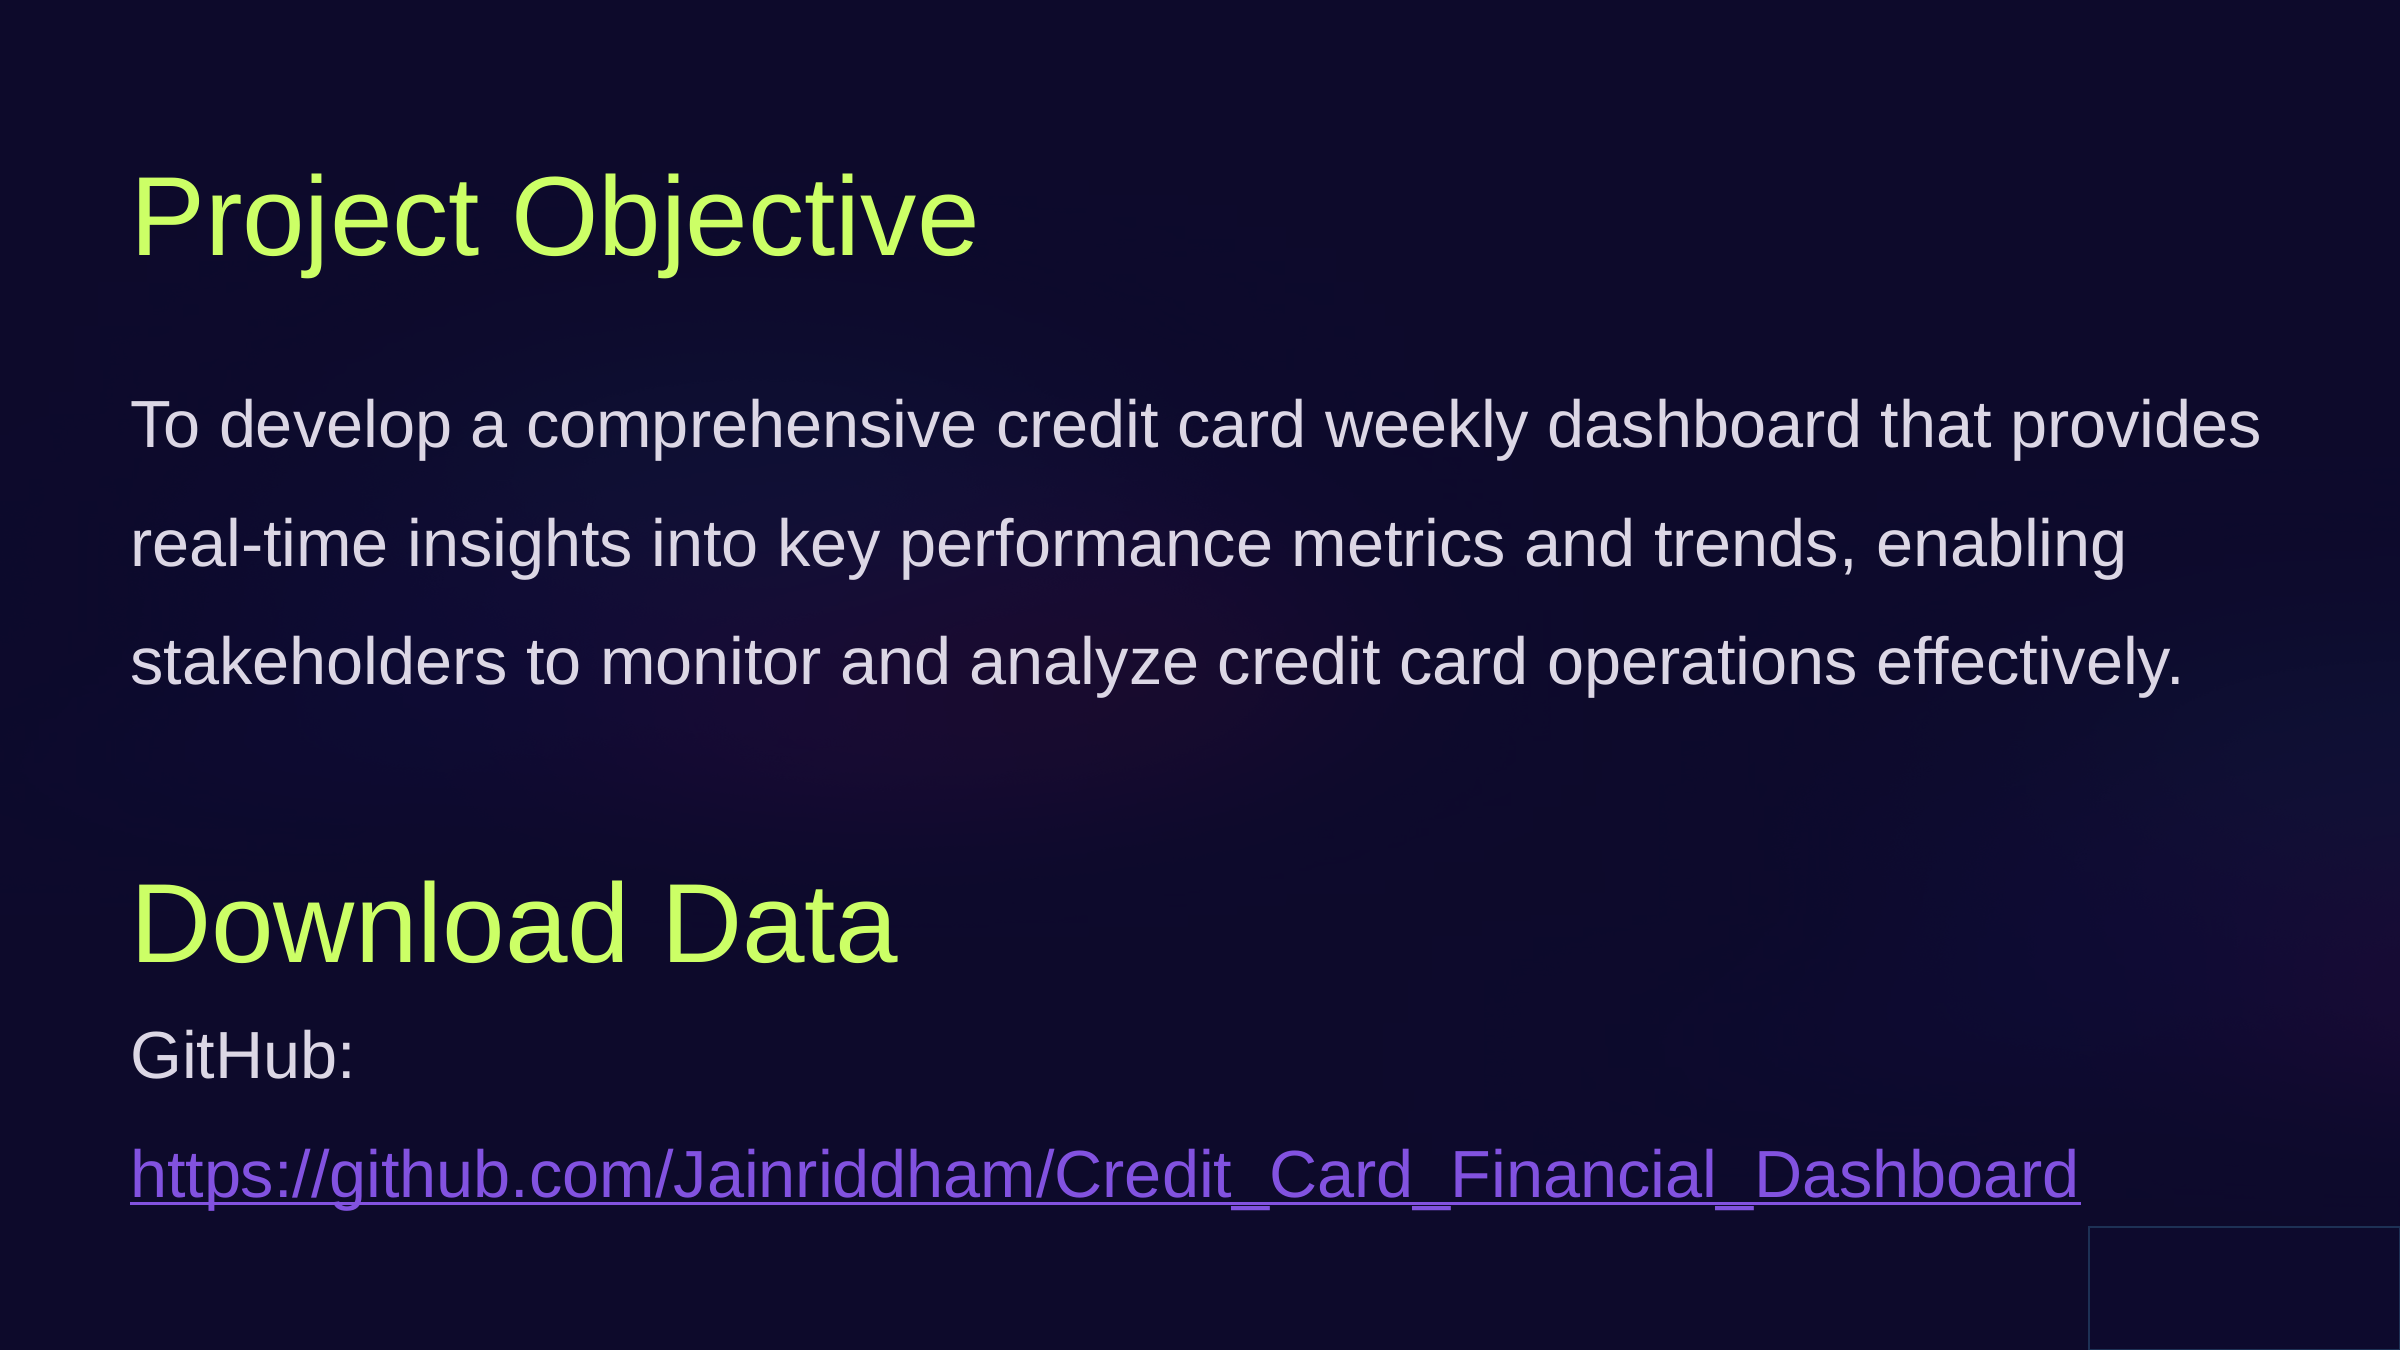

Project Objective
To develop a comprehensive credit card weekly dashboard that provides

real-time insights into key performance metrics and trends, enabling

stakeholders to monitor and analyze credit card operations effectively.
Download Data
GitHub:

https://github.com/Jainriddham/Credit_Card_Financial_Dashboard